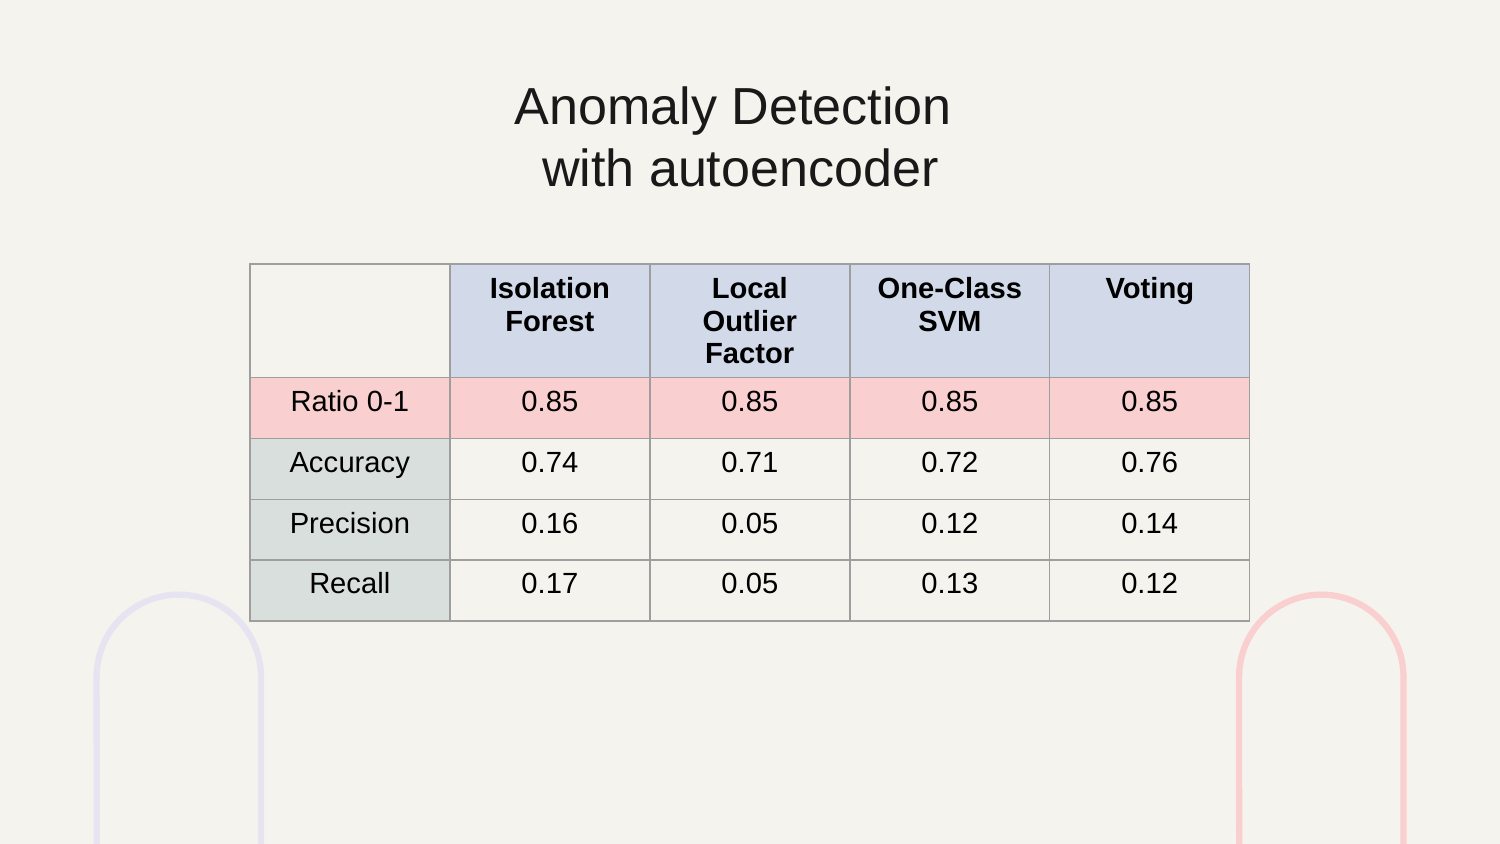

# Anomaly Detection with autoencoder
|  | Isolation Forest | Local Outlier Factor | One-Class SVM | Voting |
| --- | --- | --- | --- | --- |
| Ratio 0-1 | 0.85 | 0.85 | 0.85 | 0.85 |
| Accuracy | 0.74 | 0.71 | 0.72 | 0.76 |
| Precision | 0.16 | 0.05 | 0.12 | 0.14 |
| Recall | 0.17 | 0.05 | 0.13 | 0.12 |